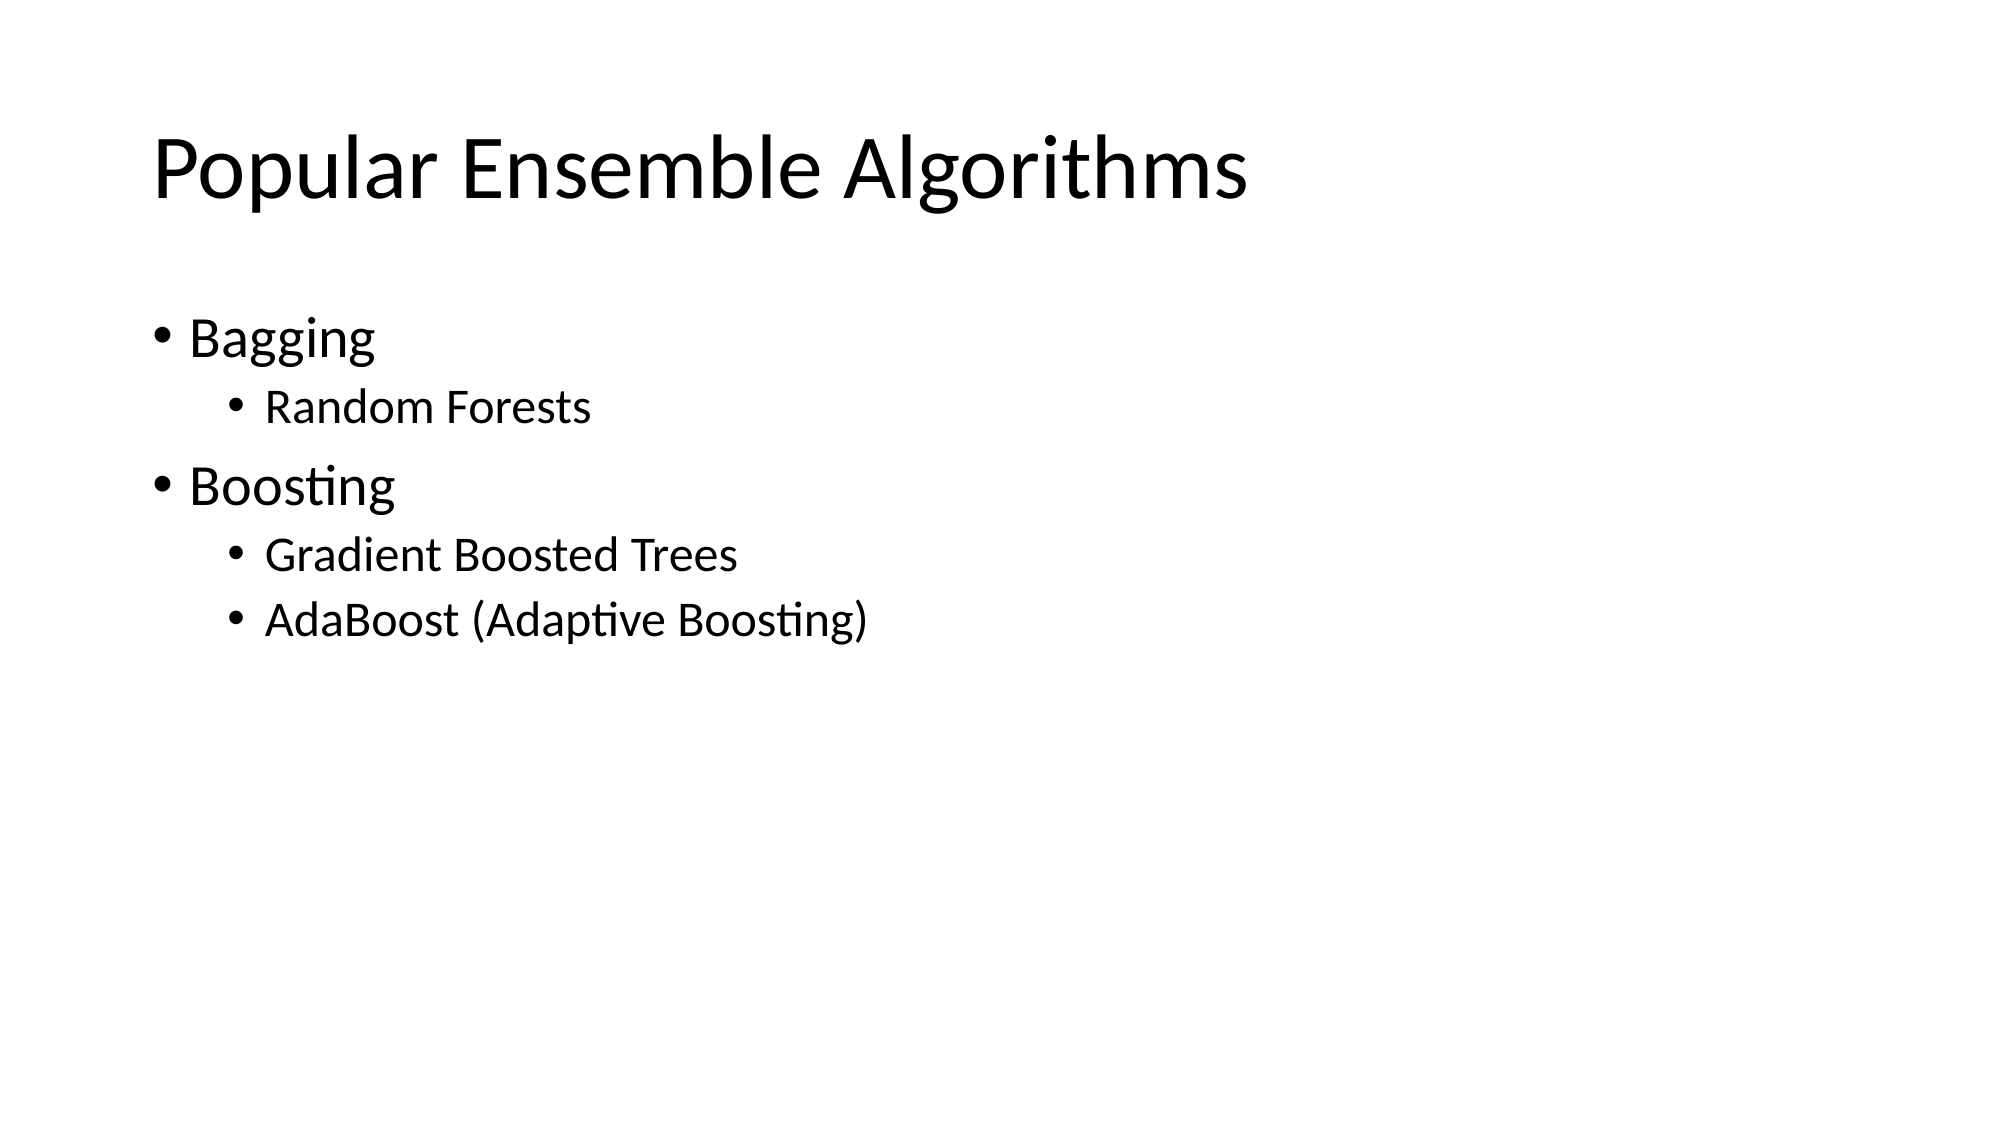

# Popular Ensemble Algorithms
Bagging
Random Forests
Boosting
Gradient Boosted Trees
AdaBoost (Adaptive Boosting)